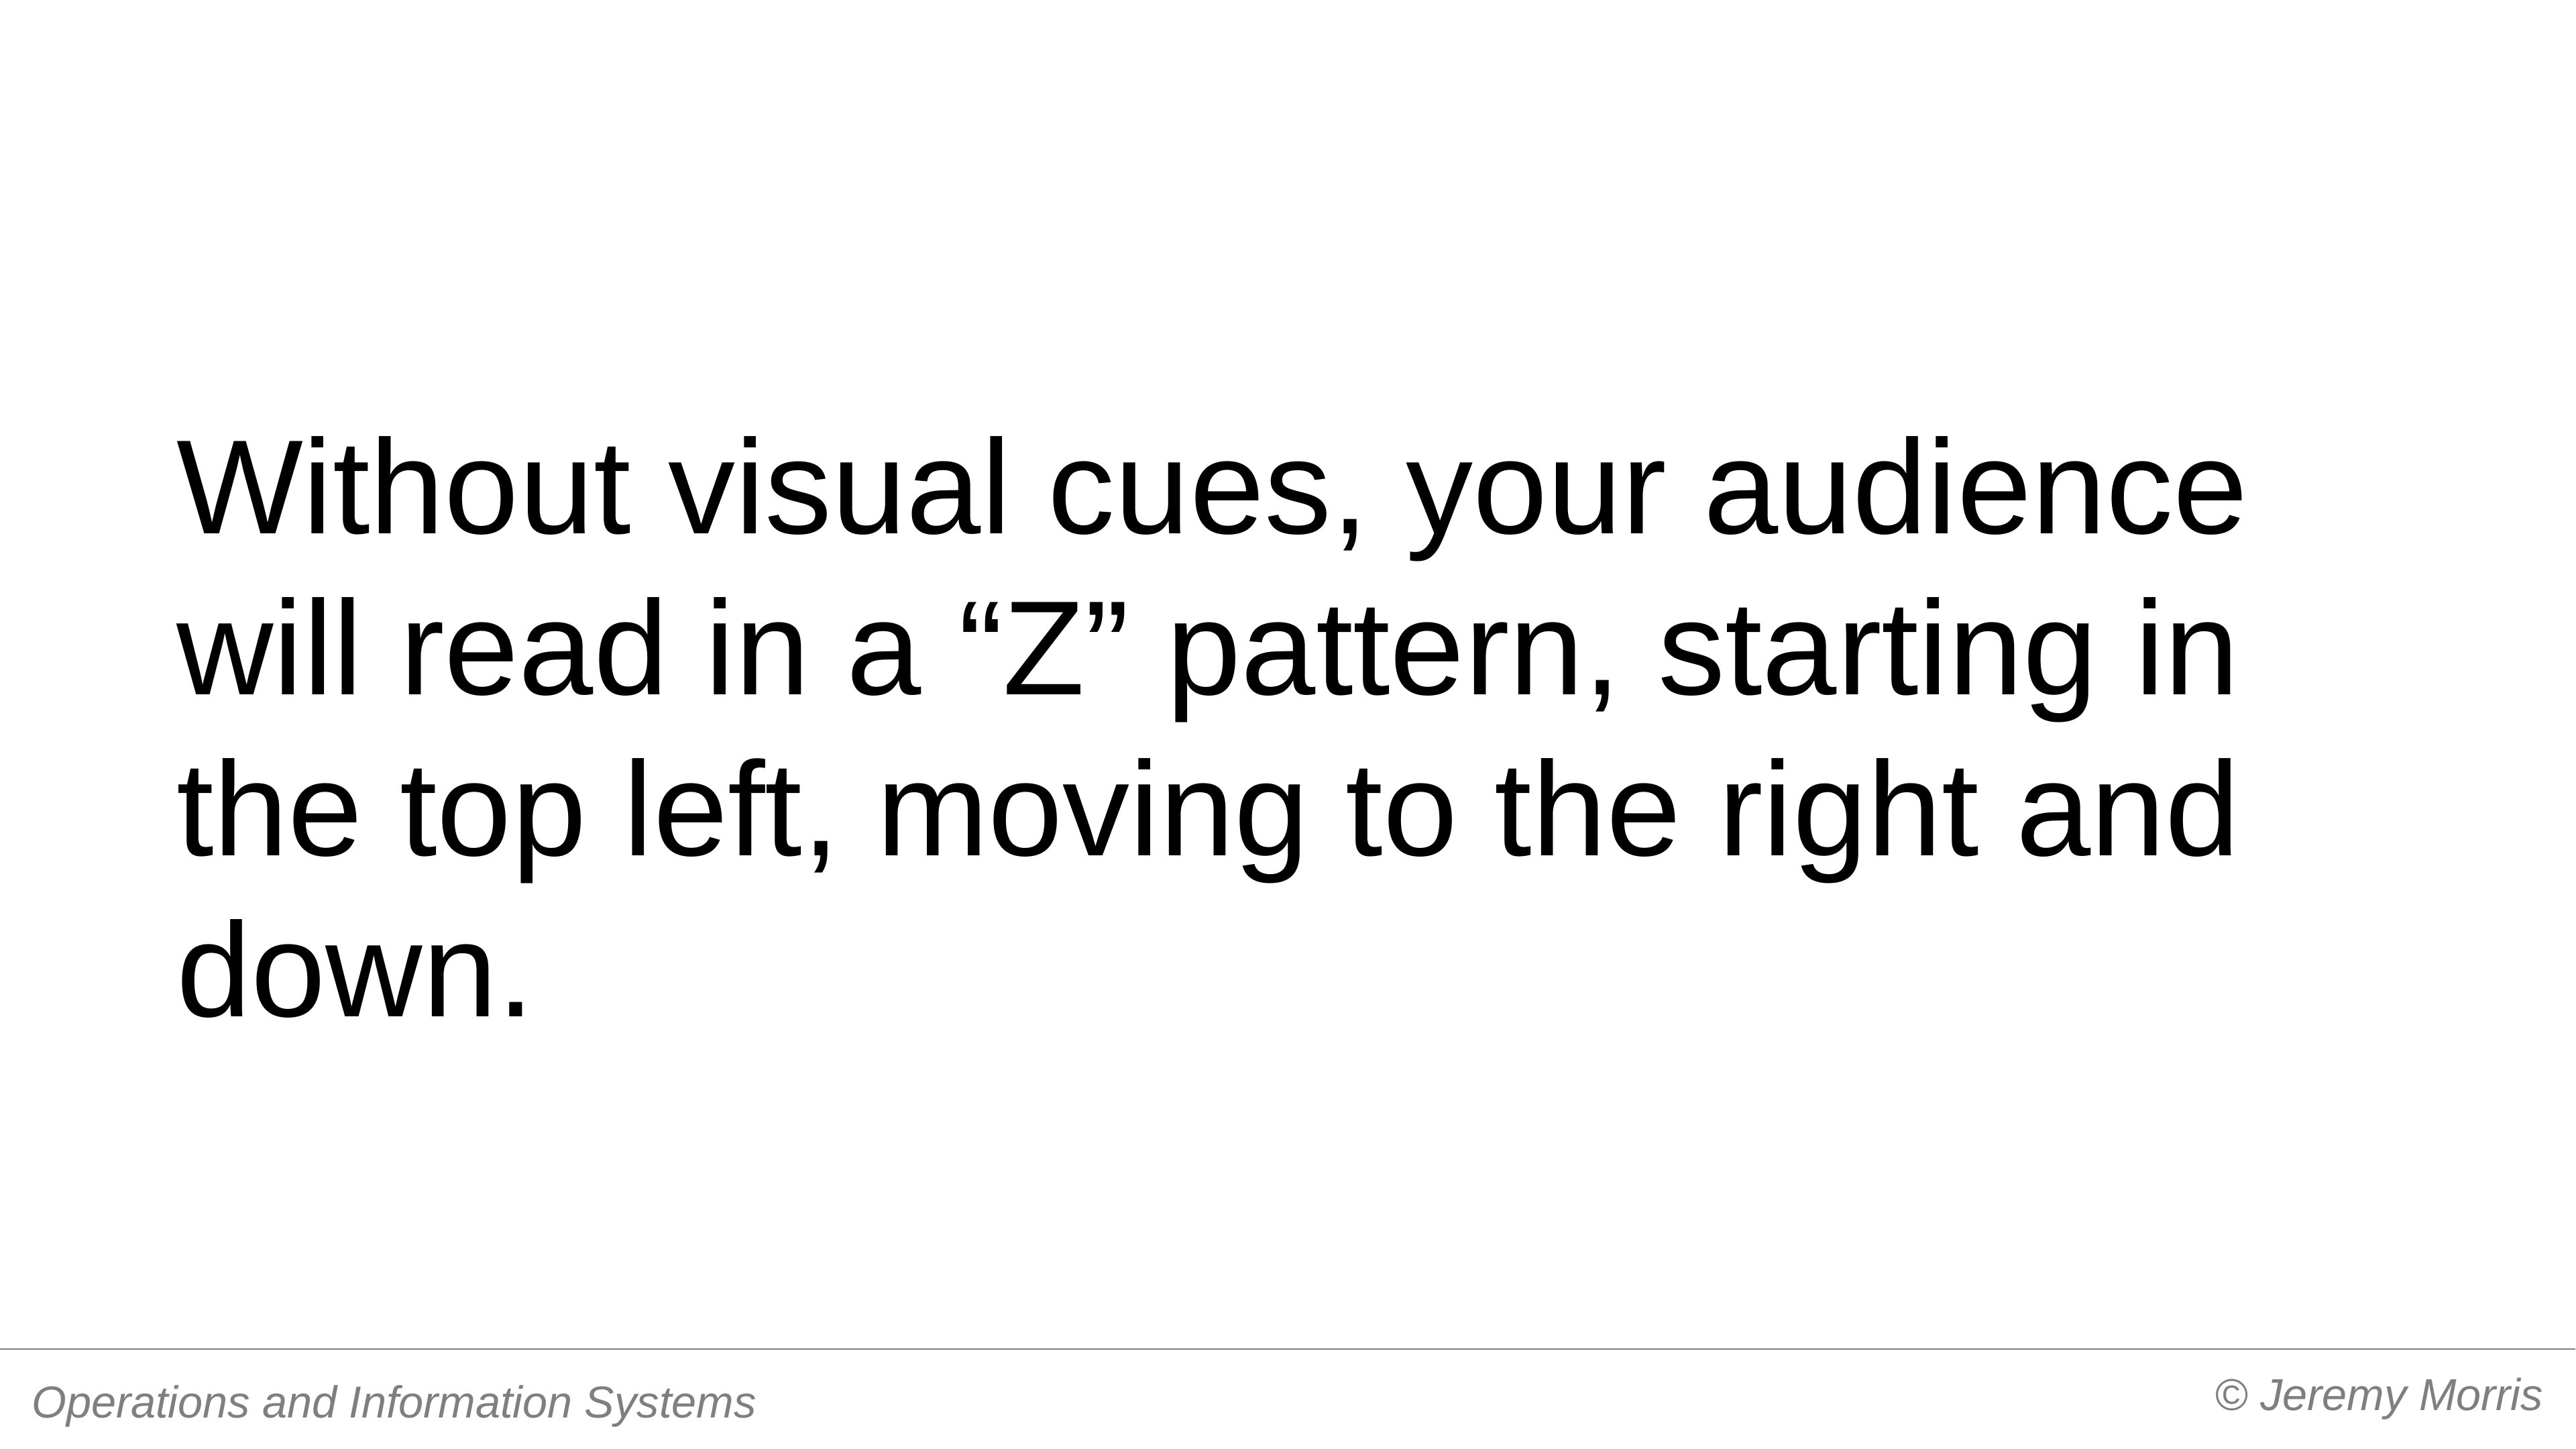

#
Without visual cues, your audience will read in a “Z” pattern, starting in the top left, moving to the right and down.